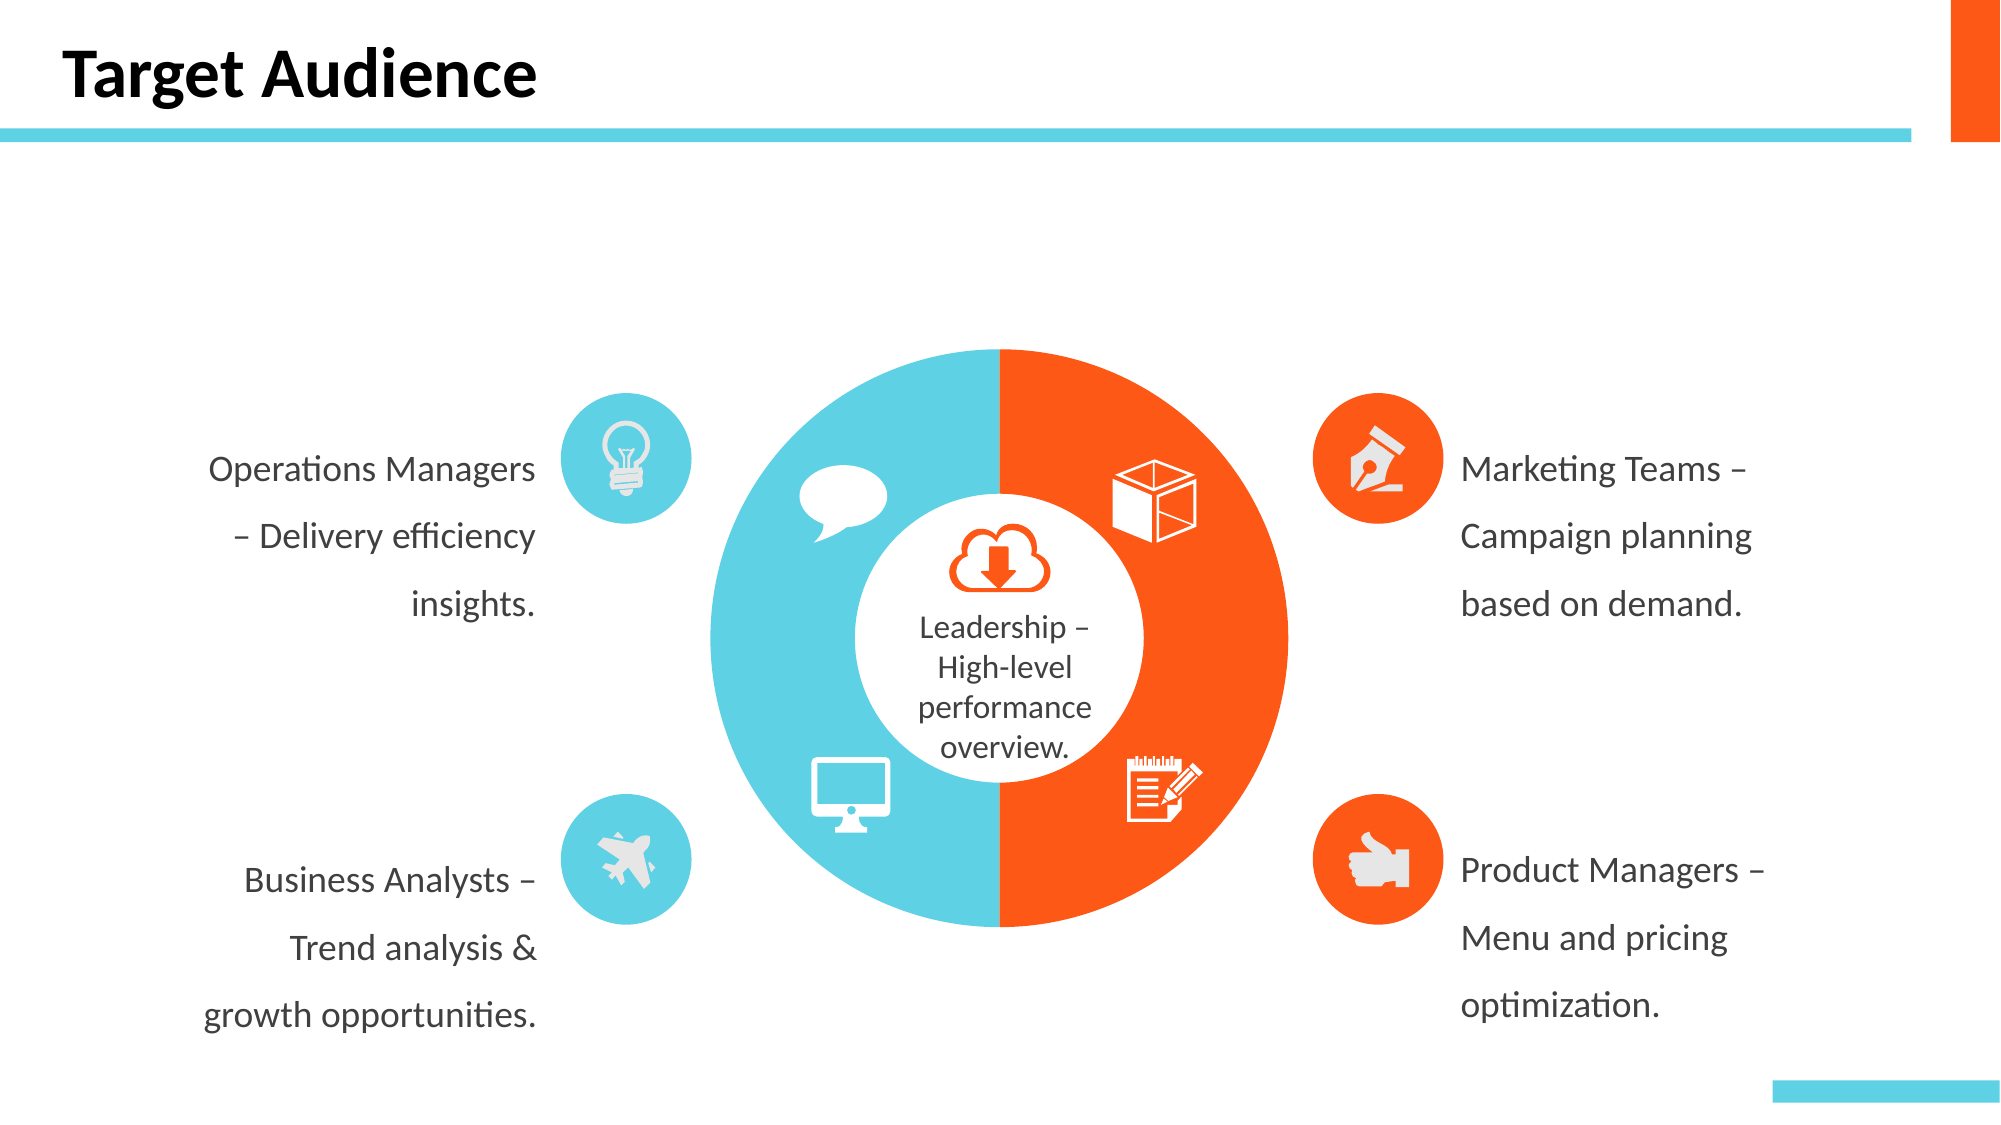

Target Audience

### Chart

| Category | Sales |
|---|---|
| 1st Qtr | 3.0 |
| 2nd Qtr | 3.0 |
| 3rd Qtr | 3.0 |
| 4th Qtr | 3.0 |

Leadership – High-level performance overview.

Operations Managers – Delivery efficiency insights.

Marketing Teams – Campaign planning based on demand.

Product Managers – Menu and pricing optimization.
Business Analysts – Trend analysis & growth opportunities.